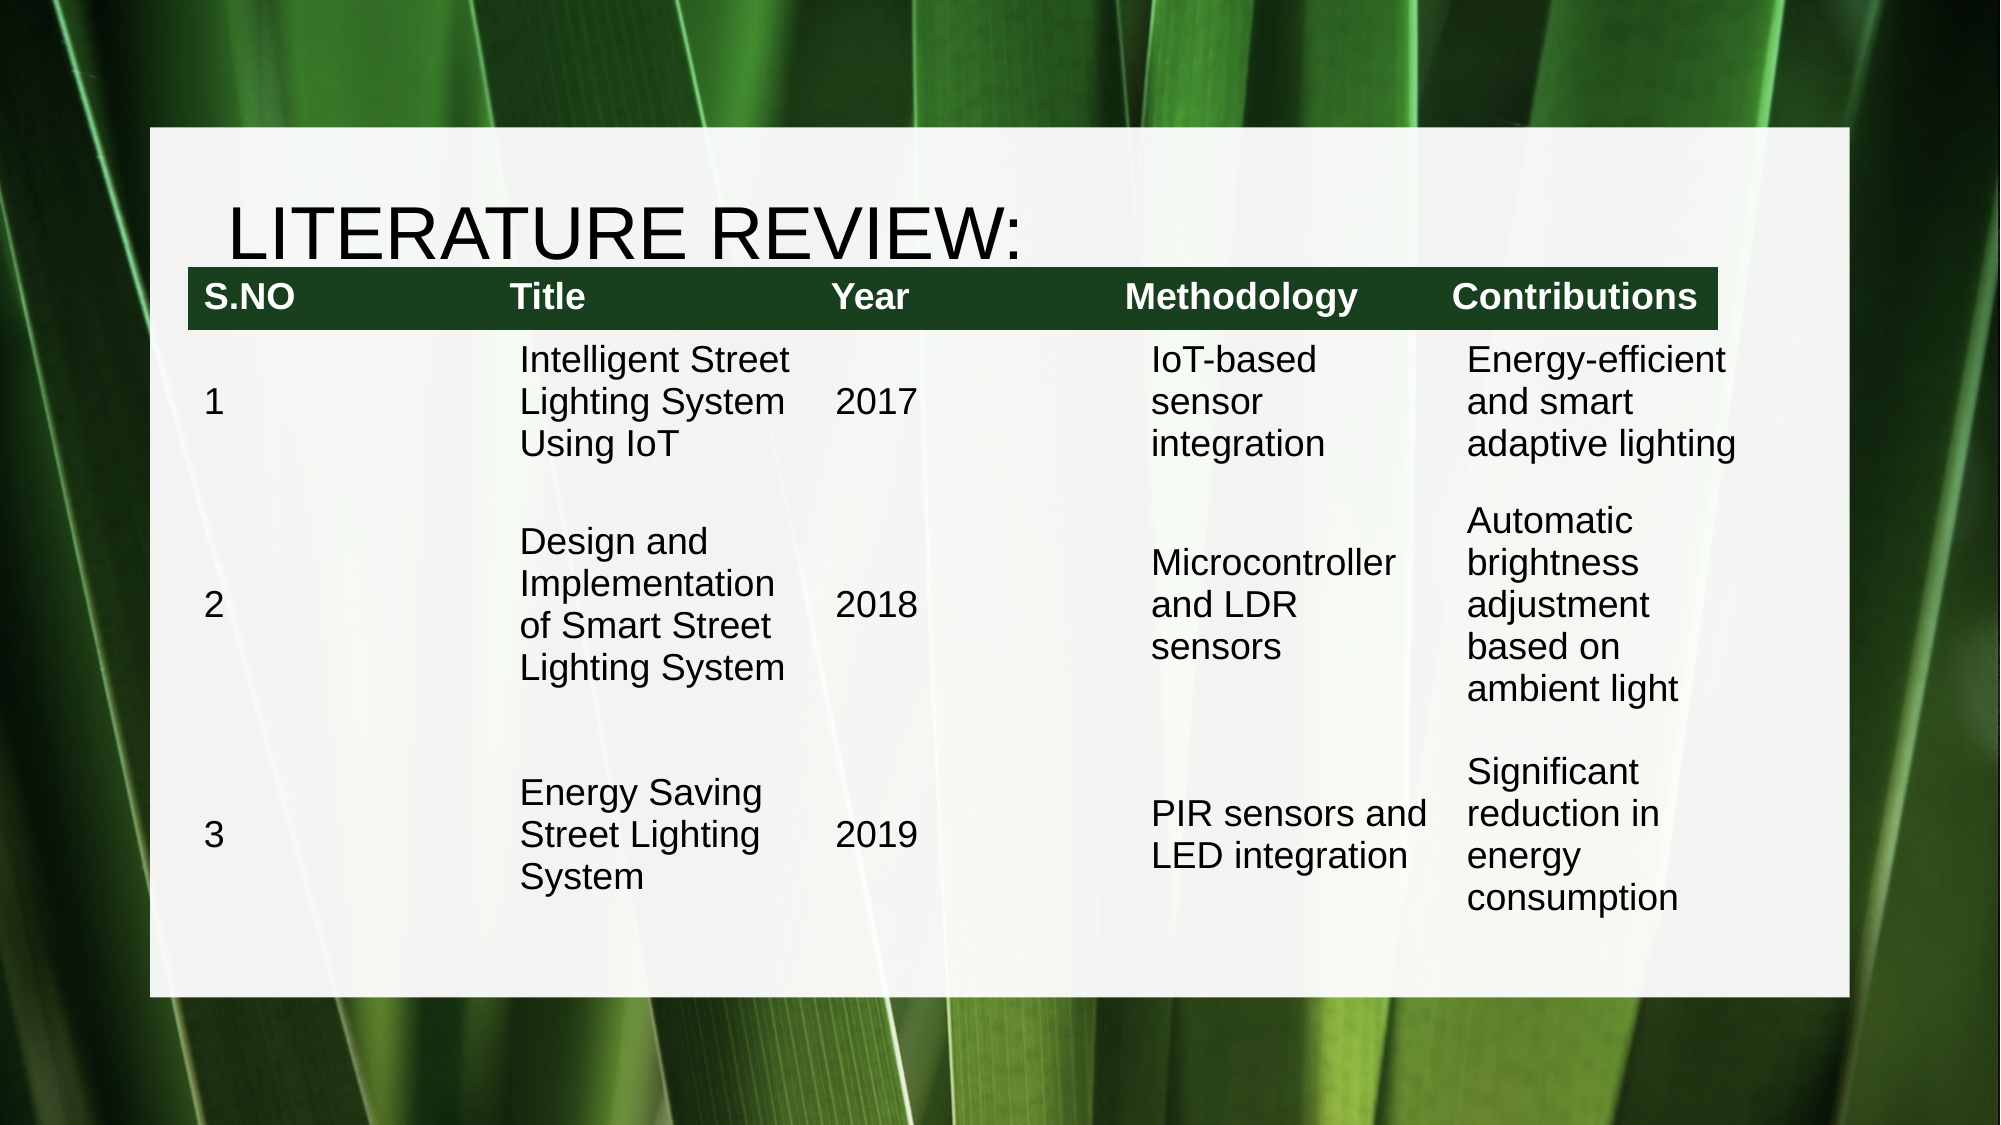

# LITERATURE REVIEW:
| S.NO | Title | Year | Methodology | Contributions |
| --- | --- | --- | --- | --- |
| 1 | Intelligent Street Lighting System Using IoT | 2017 | IoT-based sensor integration | Energy-efficient and smart adaptive lighting |
| --- | --- | --- | --- | --- |
| 2 | Design and Implementation of Smart Street Lighting System | 2018 | Microcontroller and LDR sensors | Automatic brightness adjustment based on ambient light |
| 3 | Energy Saving Street Lighting System | 2019 | PIR sensors and LED integration | Significant reduction in energy consumption |